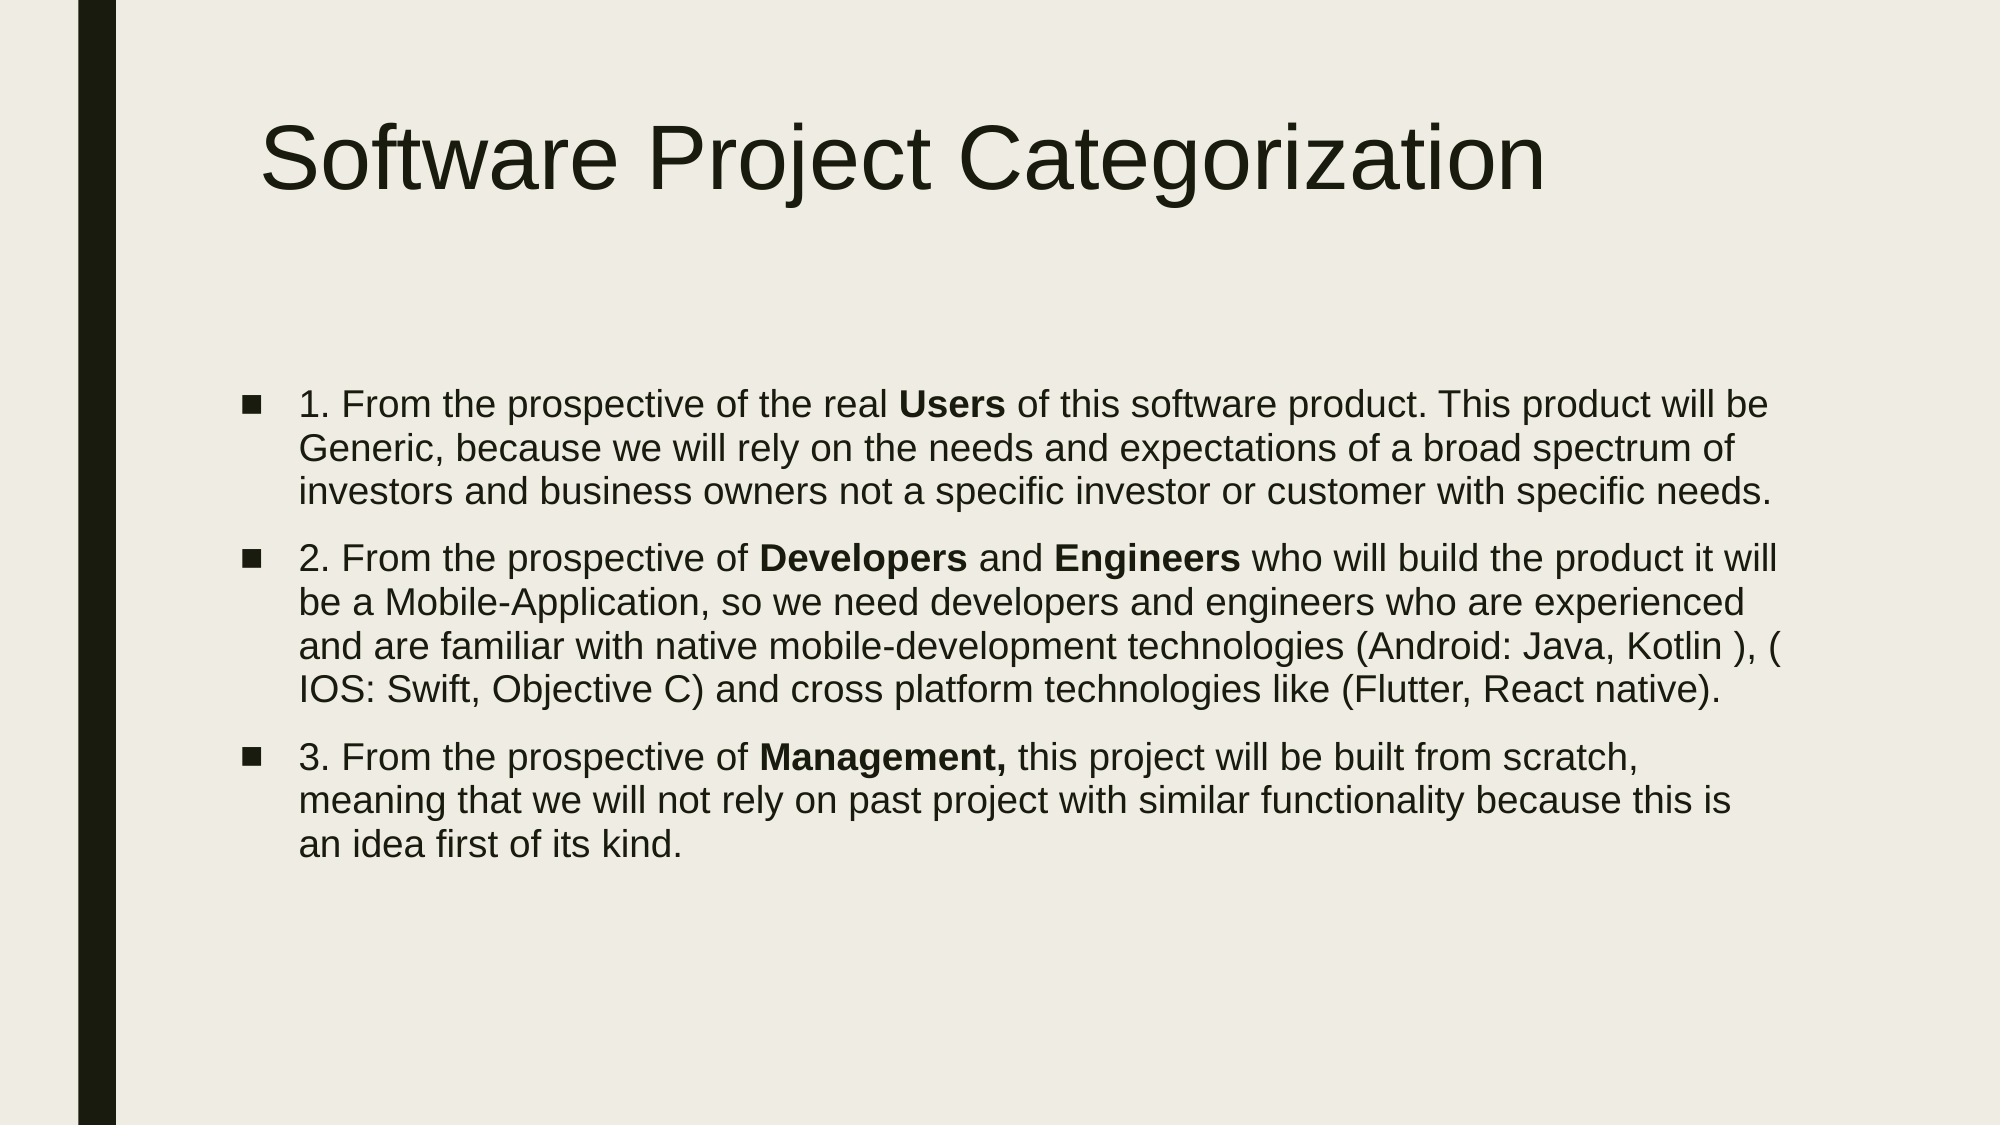

# Software Project Categorization
1. From the prospective of the real Users of this software product. This product will be Generic, because we will rely on the needs and expectations of a broad spectrum of investors and business owners not a specific investor or customer with specific needs.
2. From the prospective of Developers and Engineers who will build the product it will be a Mobile-Application, so we need developers and engineers who are experienced and are familiar with native mobile-development technologies (Android: Java, Kotlin ), ( IOS: Swift, Objective C) and cross platform technologies like (Flutter, React native).
3. From the prospective of Management, this project will be built from scratch, meaning that we will not rely on past project with similar functionality because this is an idea first of its kind.